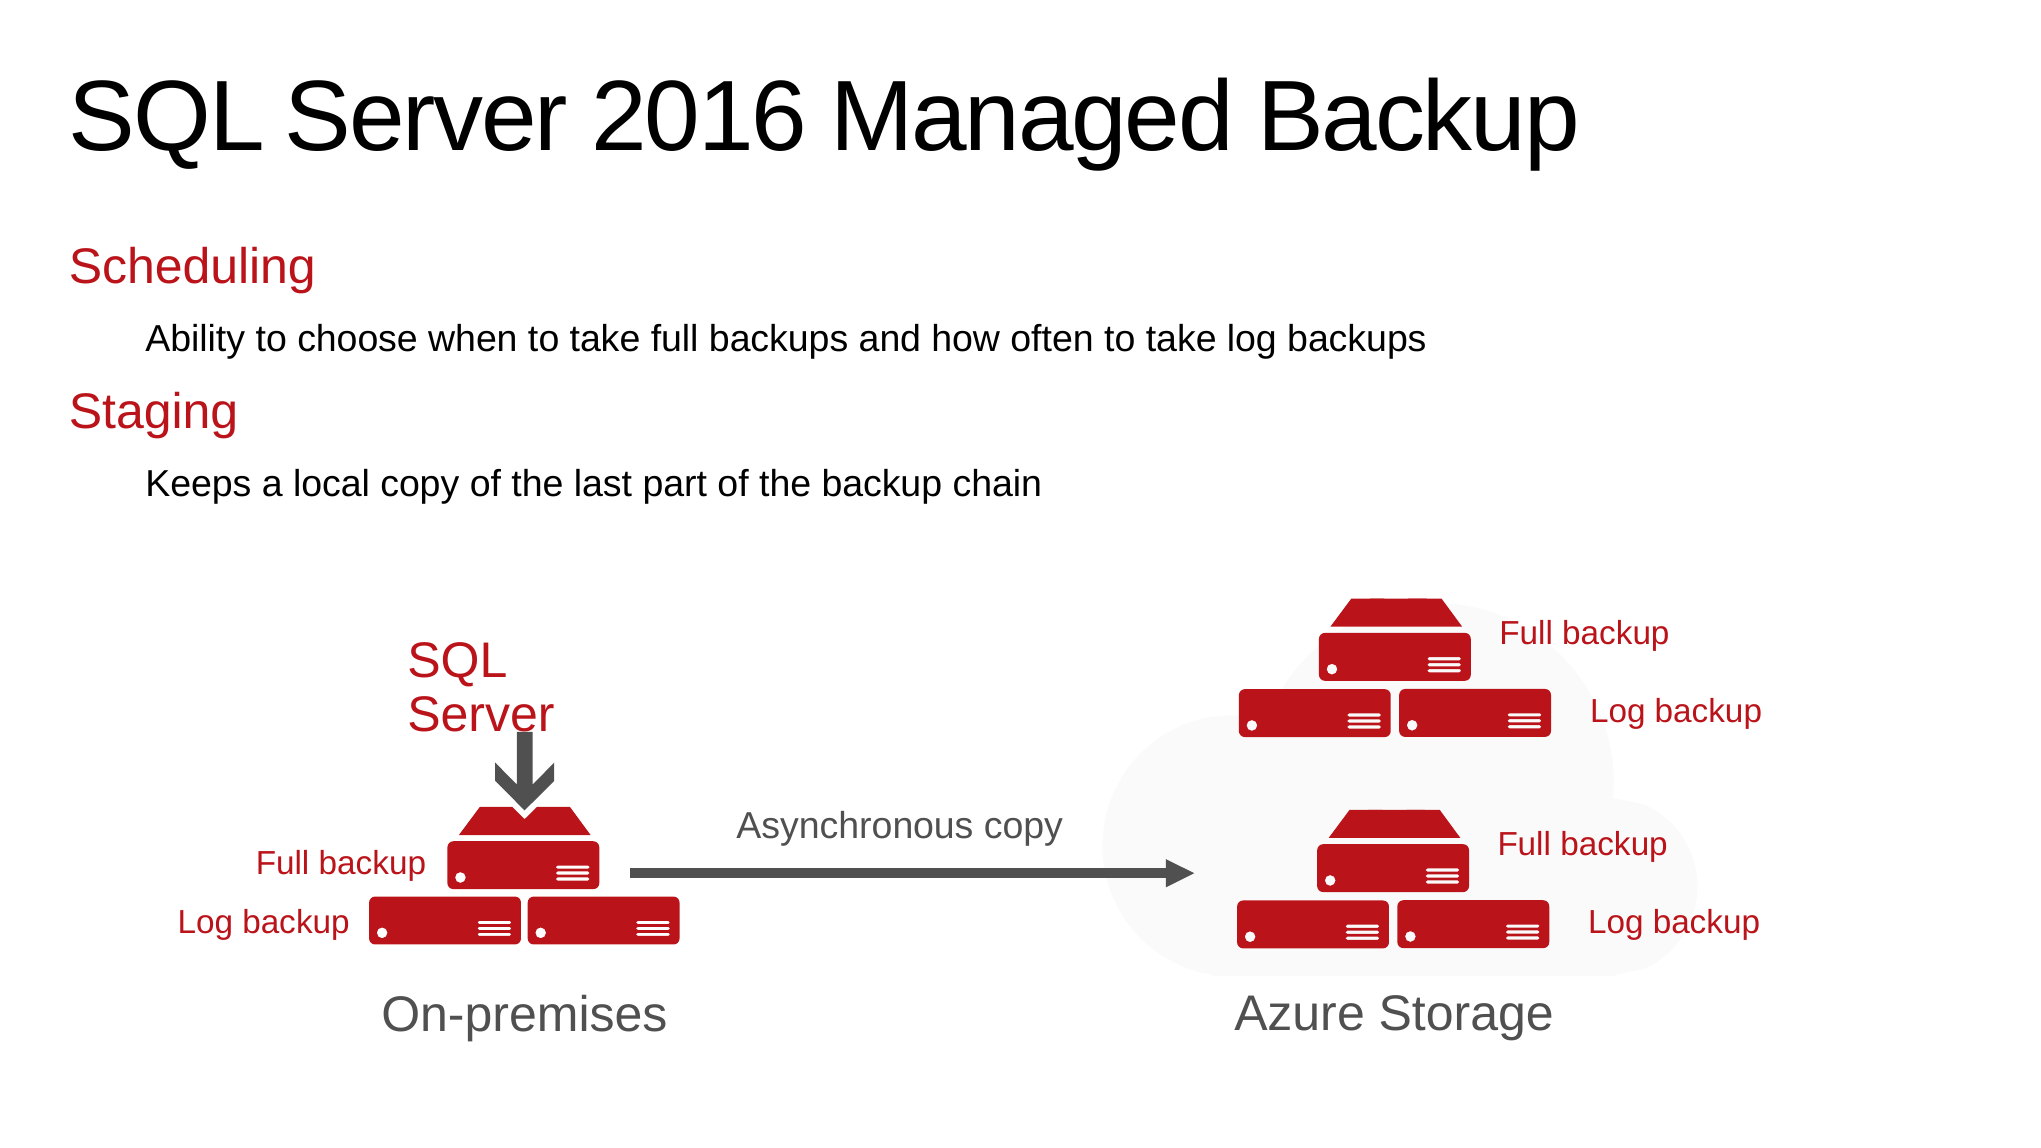

# SQL Server 2016 Managed Backup
Scheduling
Ability to choose when to take full backups and how often to take log backups
Staging
Keeps a local copy of the last part of the backup chain

Full backup
Log backup

SQL Server

Asynchronous copy

Full backup
Log backup

Full backup
Log backup
On-premises
Azure Storage